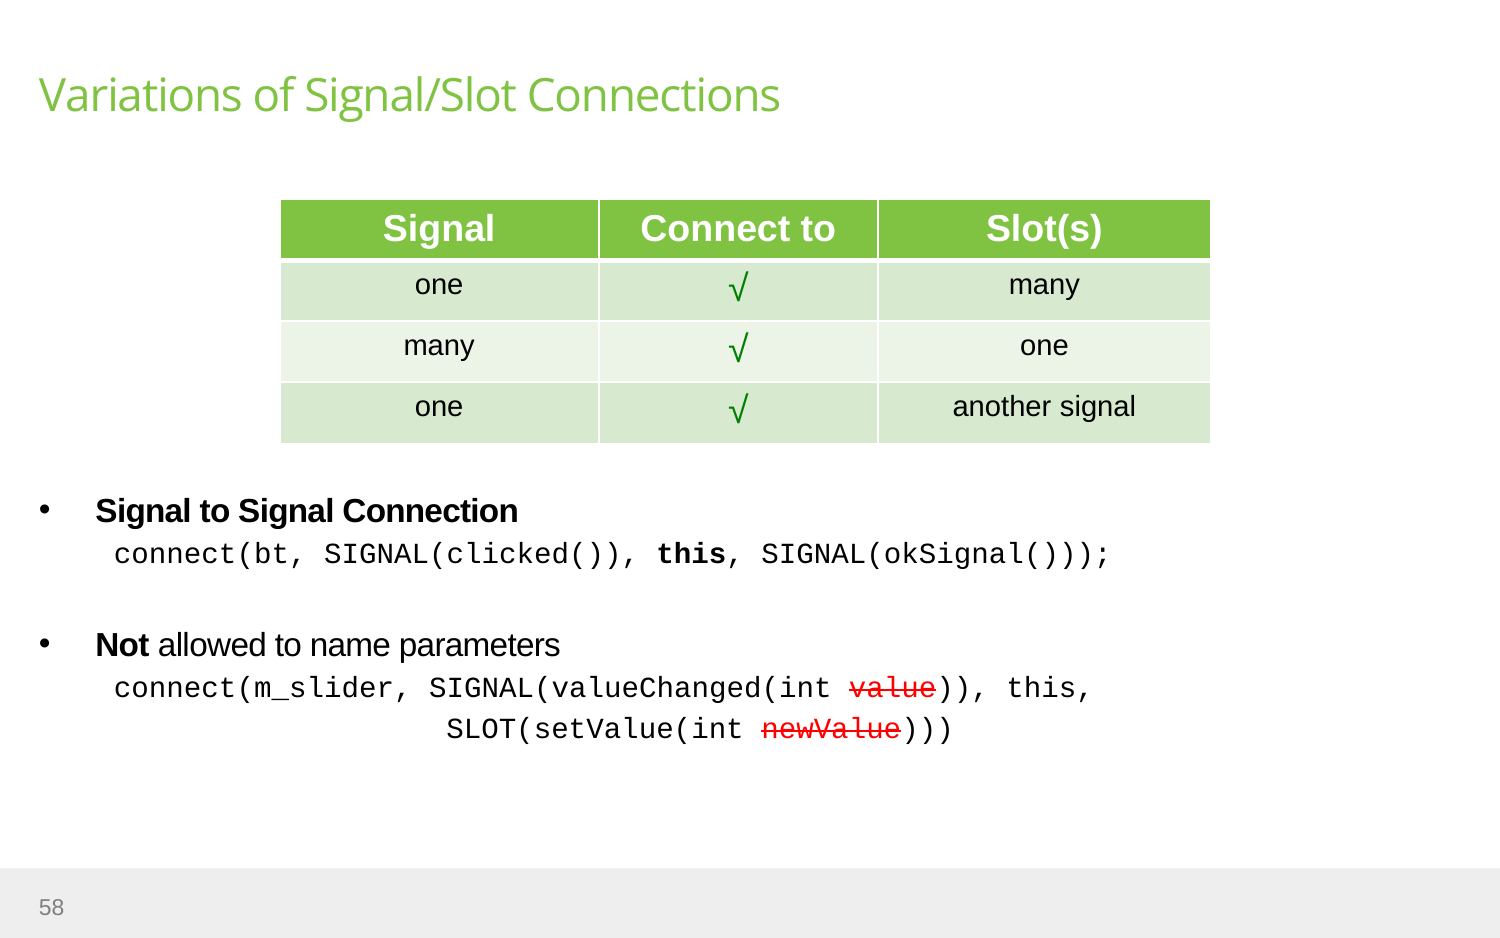

# Variations of Signal/Slot Connections
| Signal | Connect to | Slot(s) |
| --- | --- | --- |
| one | √ | many |
| many | √ | one |
| one | √ | another signal |
Signal to Signal Connection
connect(bt, SIGNAL(clicked()), this, SIGNAL(okSignal()));

Not allowed to name parameters
connect(m_slider, SIGNAL(valueChanged(int value)), this,
                   SLOT(setValue(int newValue)))

58